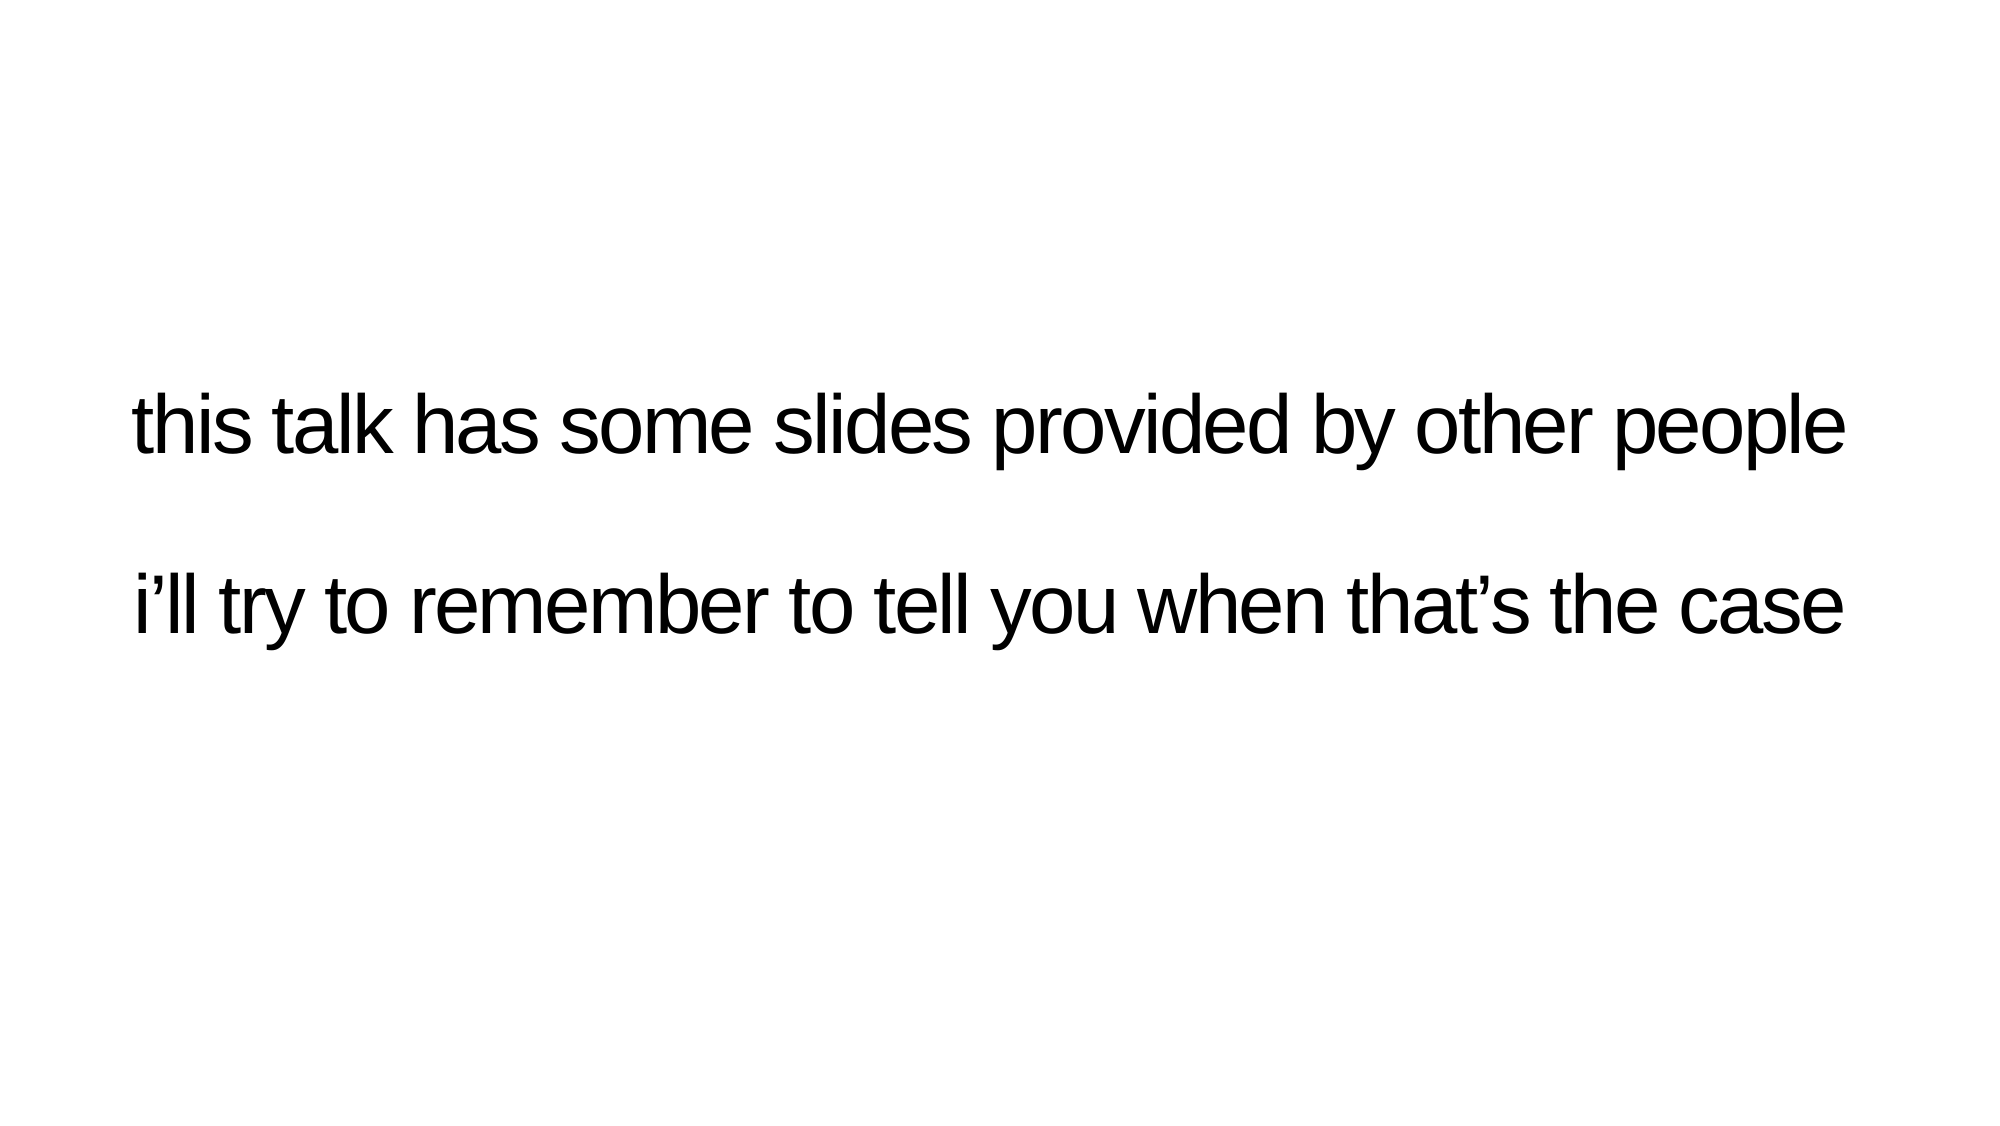

# this talk has some slides provided by other people i’ll try to remember to tell you when that’s the case